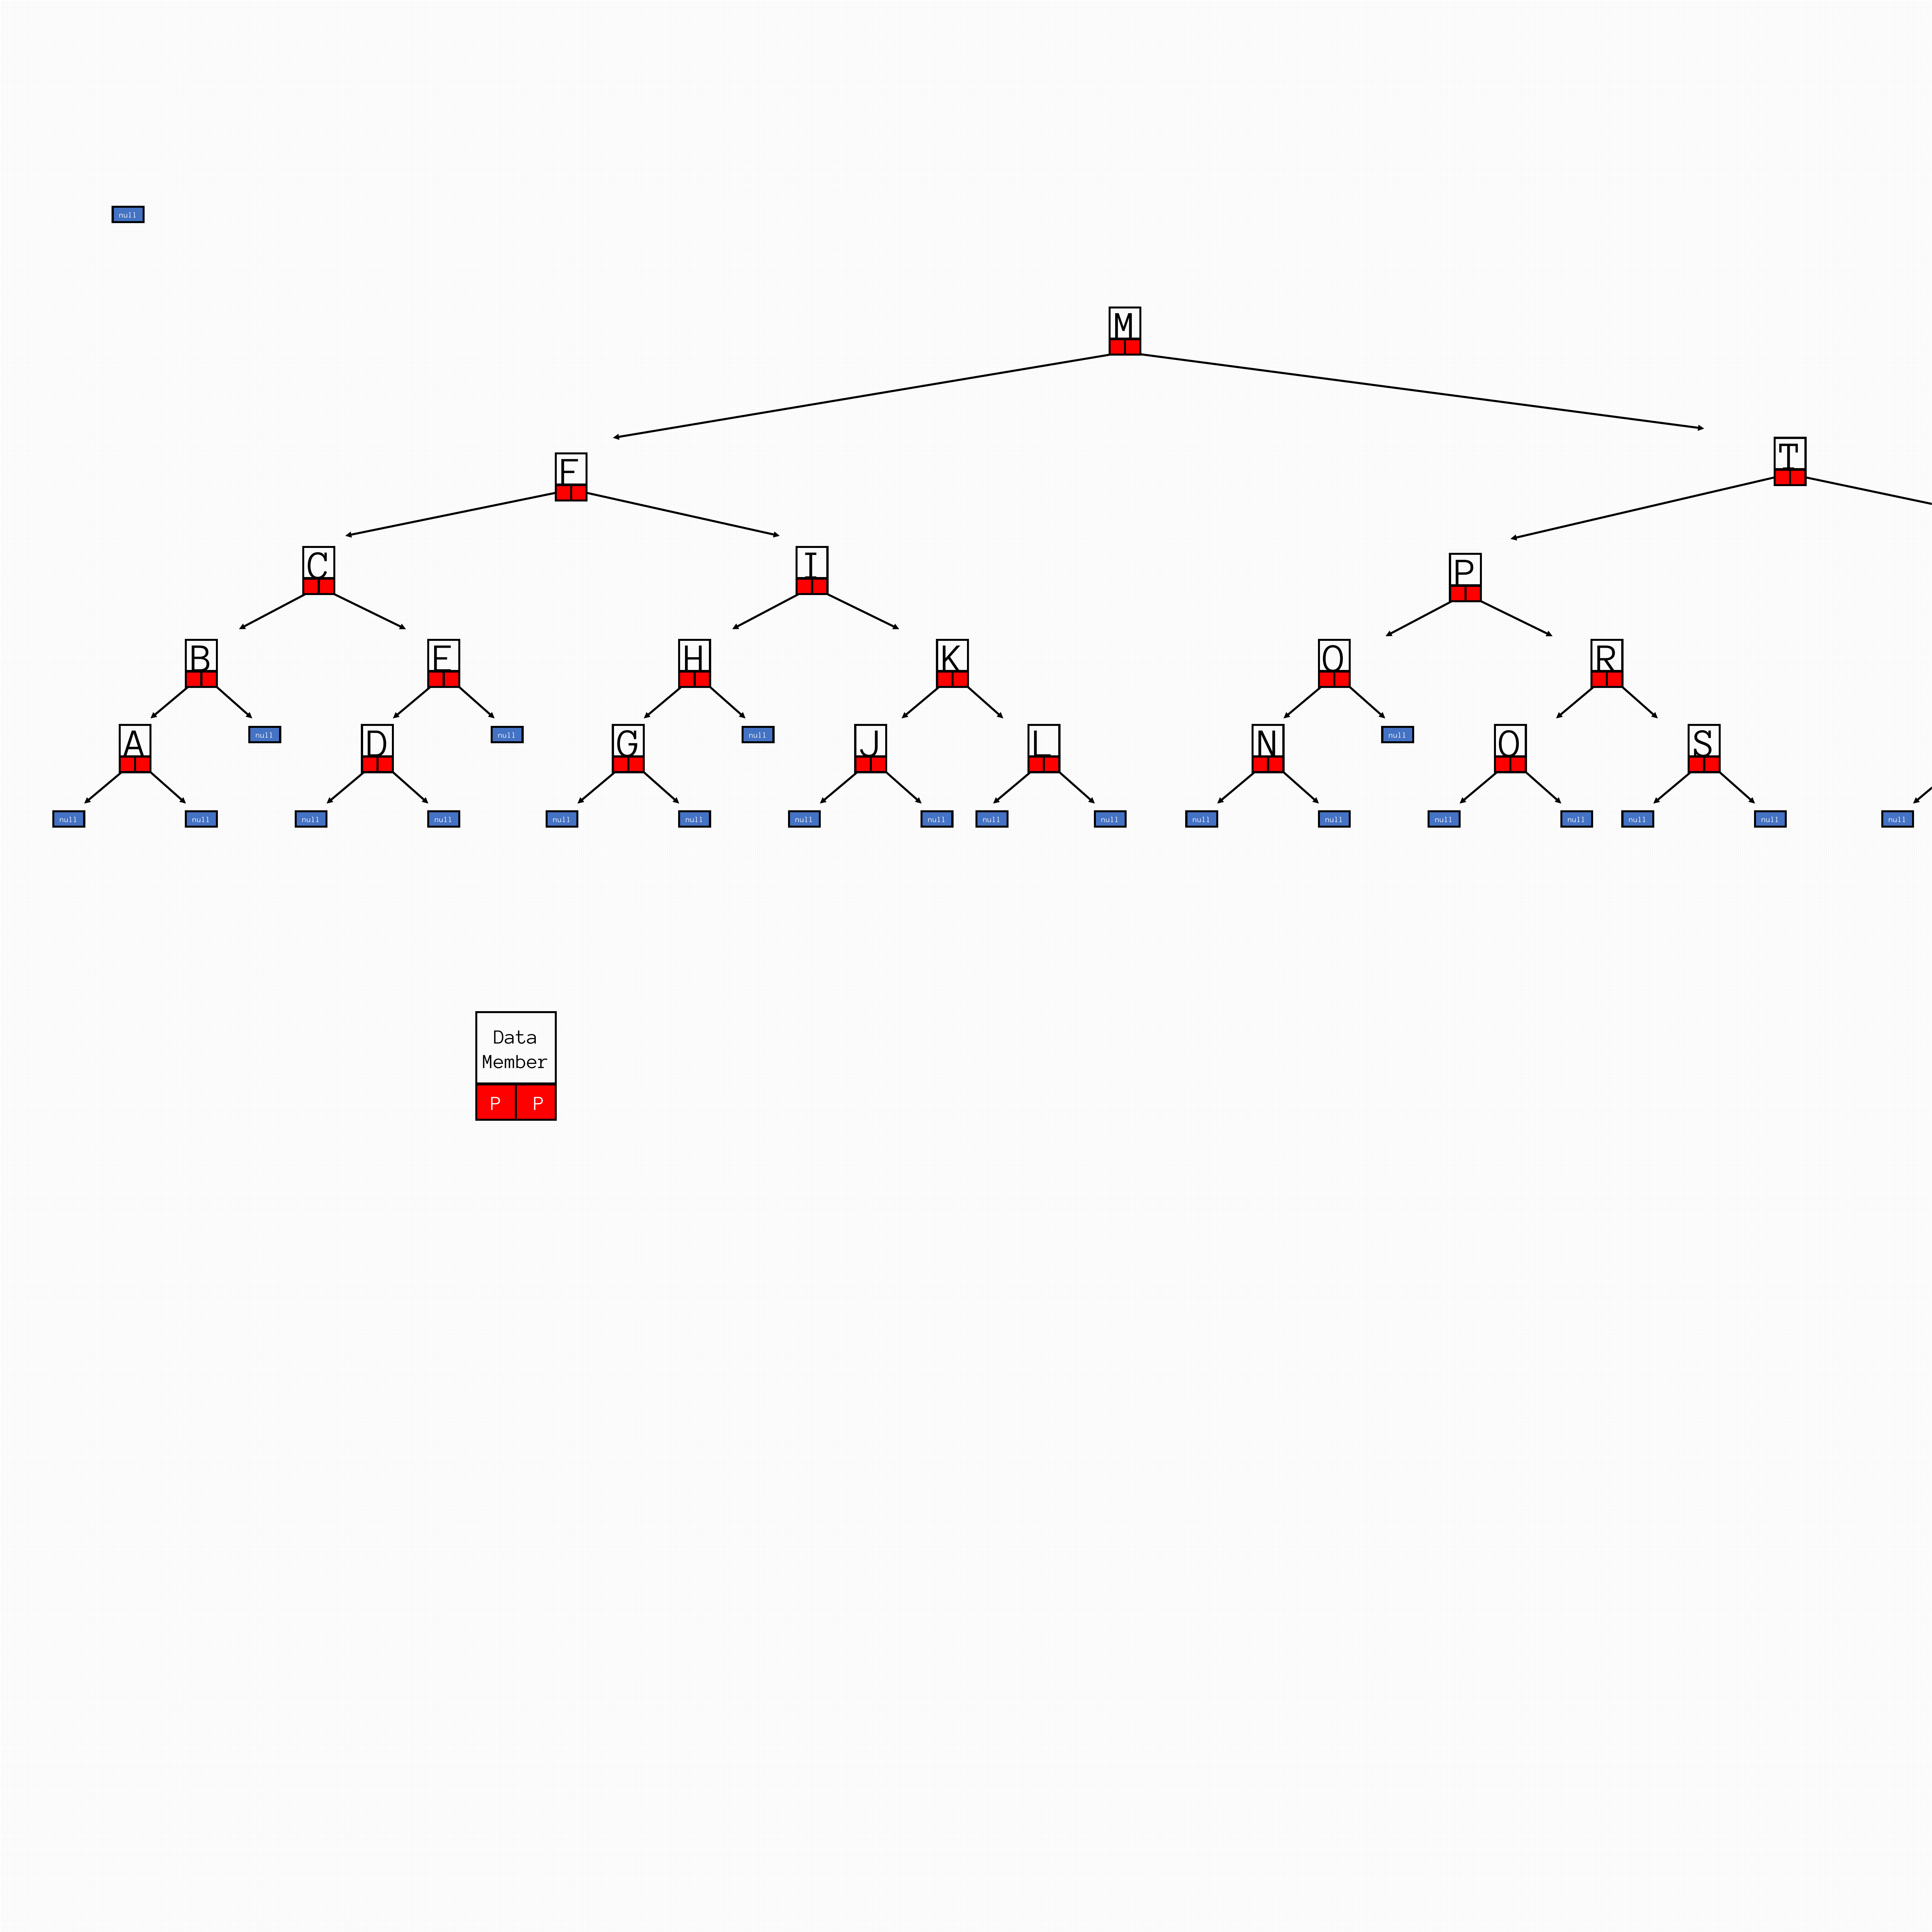

null
M

T

F

W

C

I

P

V

Y

B

E

H

K

O

R

U

X

Z

A

D

G

J

L

N

Q

S

null
null
null
null
null
null
null
null
null
null
null
null
null
null
null
null
null
null
null
null
null
null
null
null
null
null
null
Data
Member

P
P